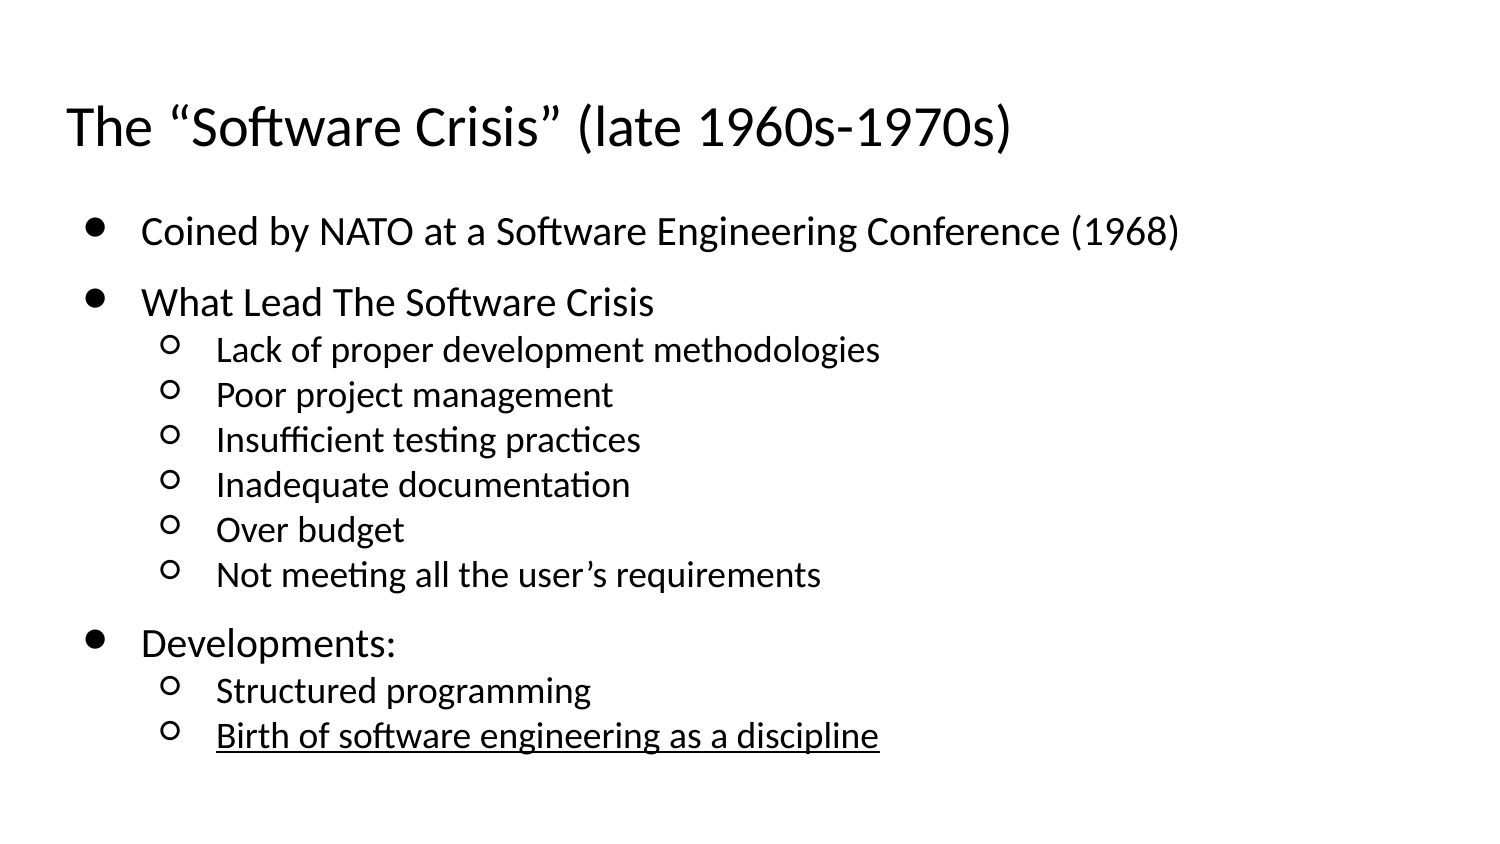

# The “Software Crisis” (late 1960s-1970s)
Coined by NATO at a Software Engineering Conference (1968)
What Lead The Software Crisis
Lack of proper development methodologies
Poor project management
Insufficient testing practices
Inadequate documentation
Over budget
Not meeting all the user’s requirements
Developments:
Structured programming
Birth of software engineering as a discipline